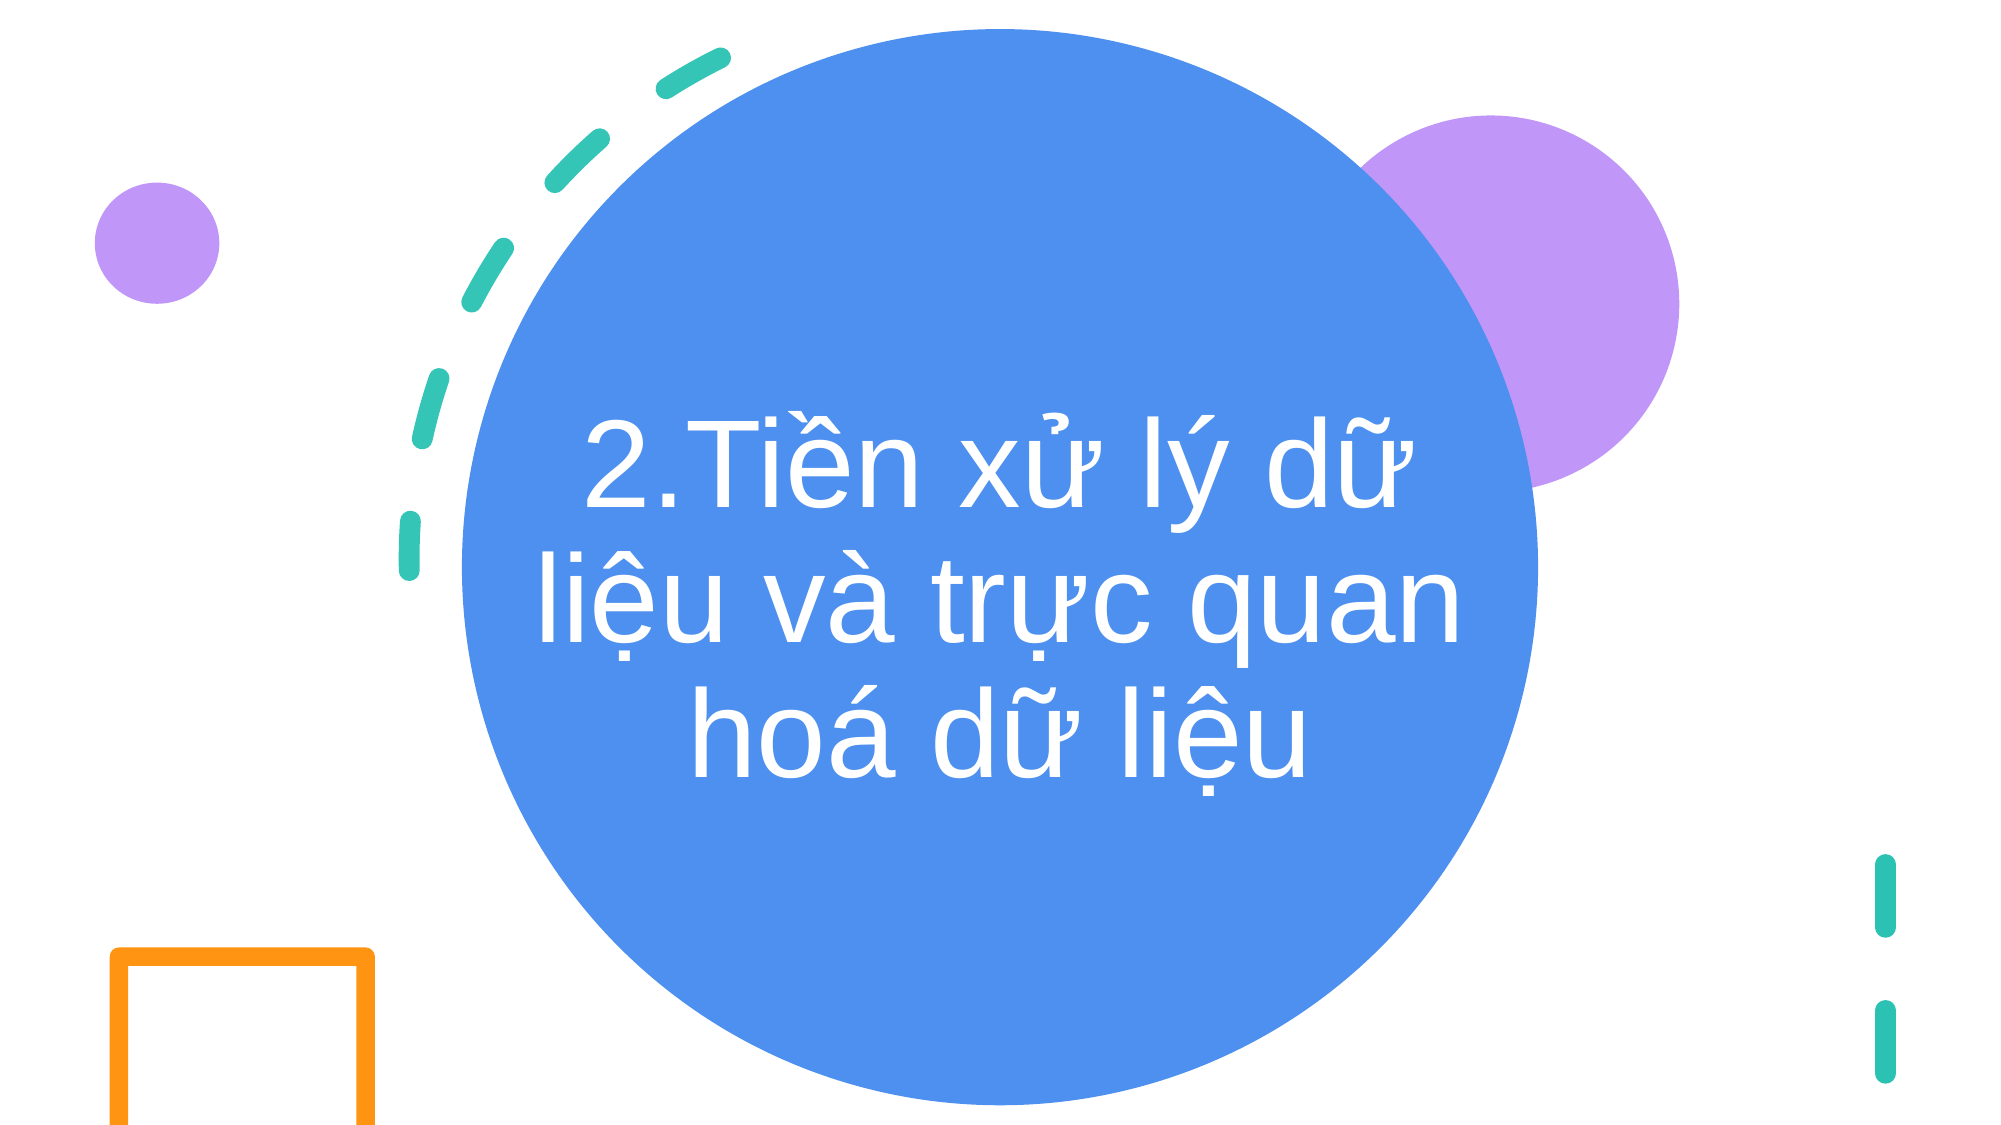

# 2.Tiền xử lý dữ liệu và trực quan hoá dữ liệu